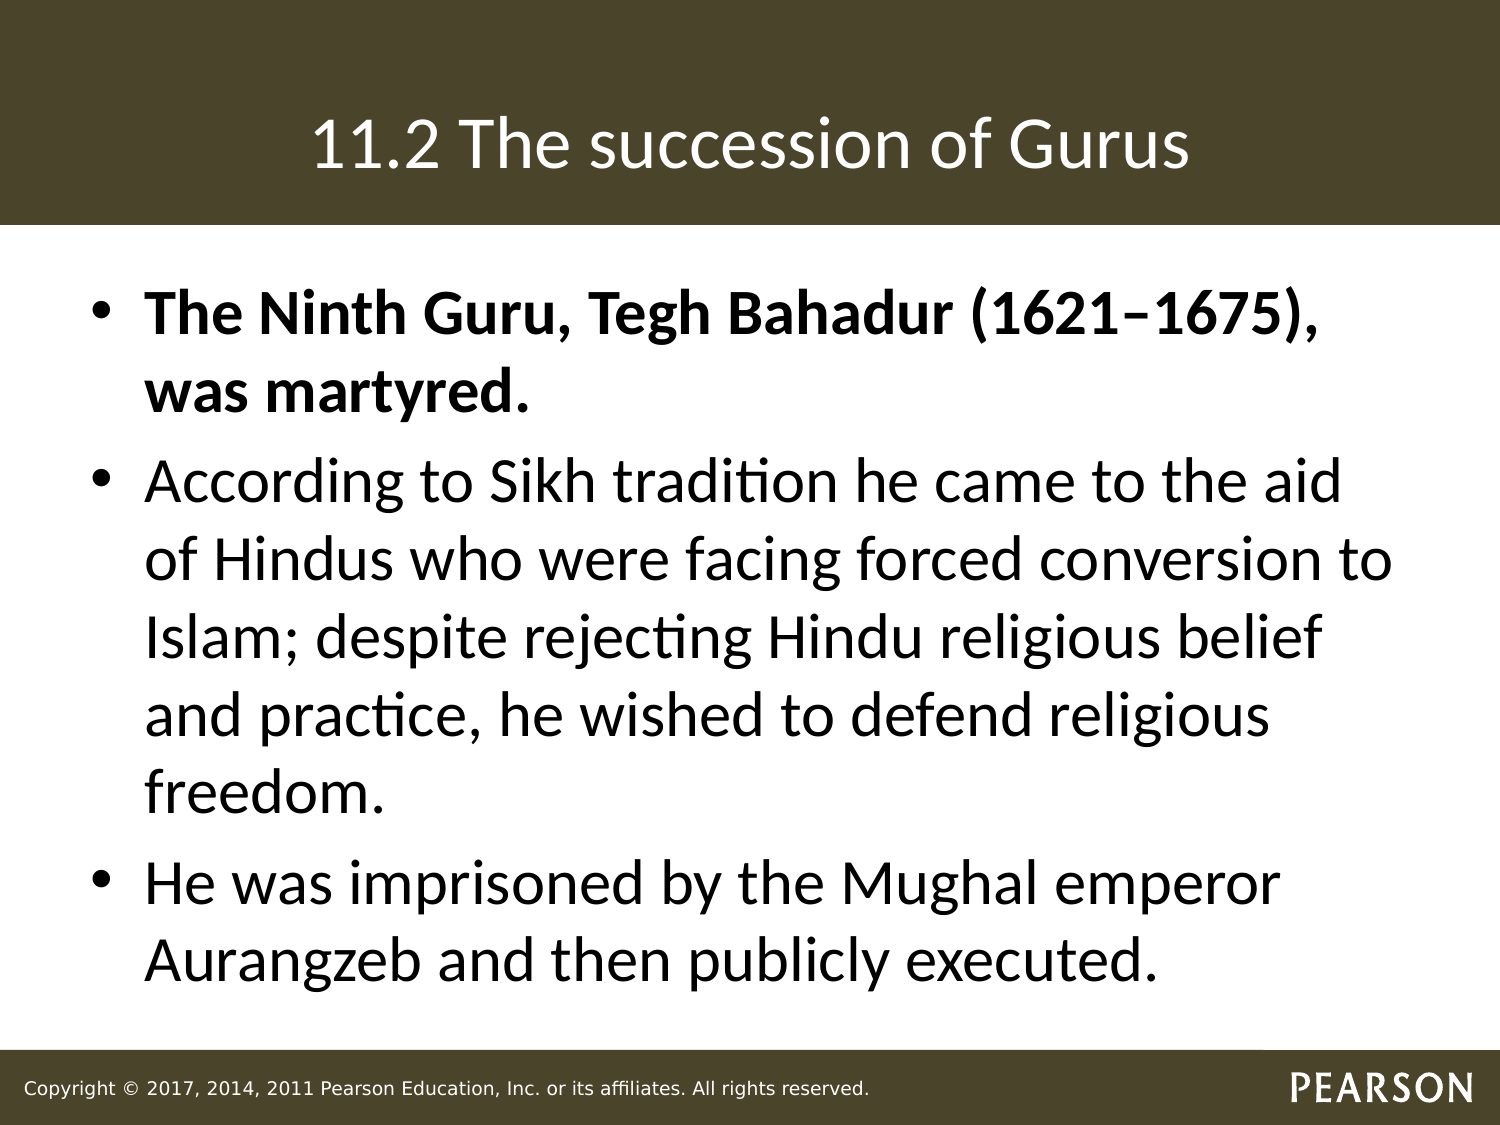

# 11.2 The succession of Gurus
The Ninth Guru, Tegh Bahadur (1621–1675), was martyred.
According to Sikh tradition he came to the aid of Hindus who were facing forced conversion to Islam; despite rejecting Hindu religious belief and practice, he wished to defend religious freedom.
He was imprisoned by the Mughal emperor Aurangzeb and then publicly executed.